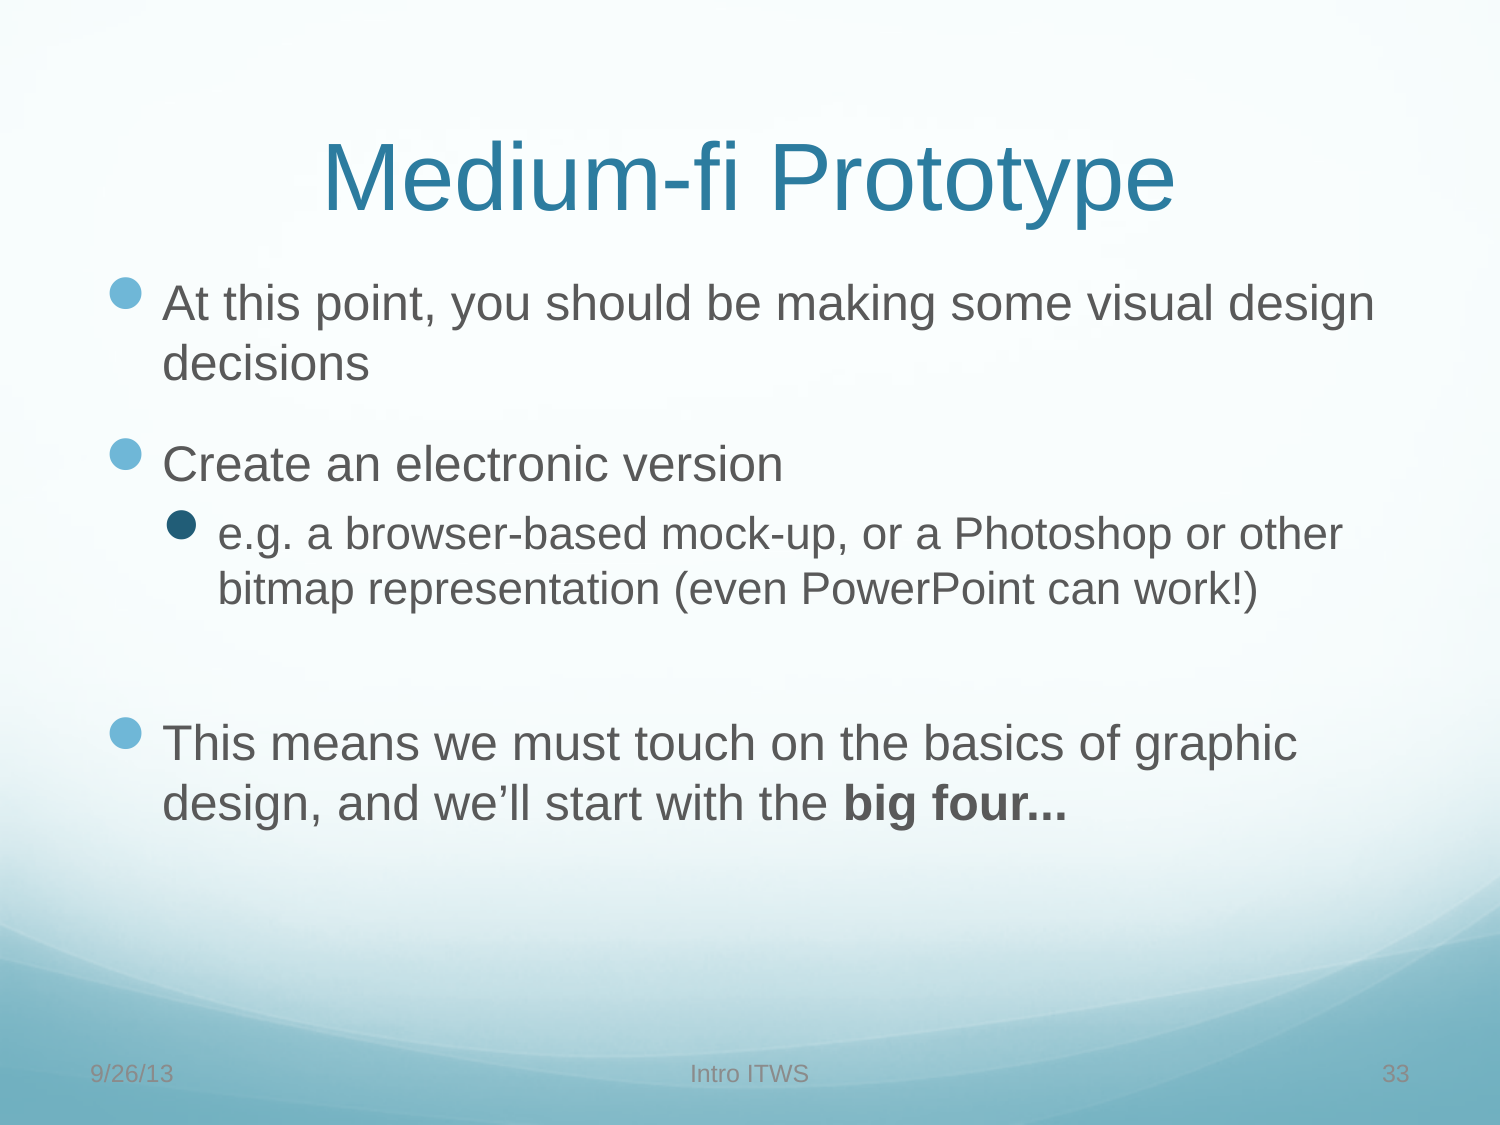

# Medium-fi Prototype
At this point, you should be making some visual design decisions
Create an electronic version
e.g. a browser-based mock-up, or a Photoshop or other bitmap representation (even PowerPoint can work!)
This means we must touch on the basics of graphic design, and we’ll start with the big four...
9/26/13
Intro ITWS
33